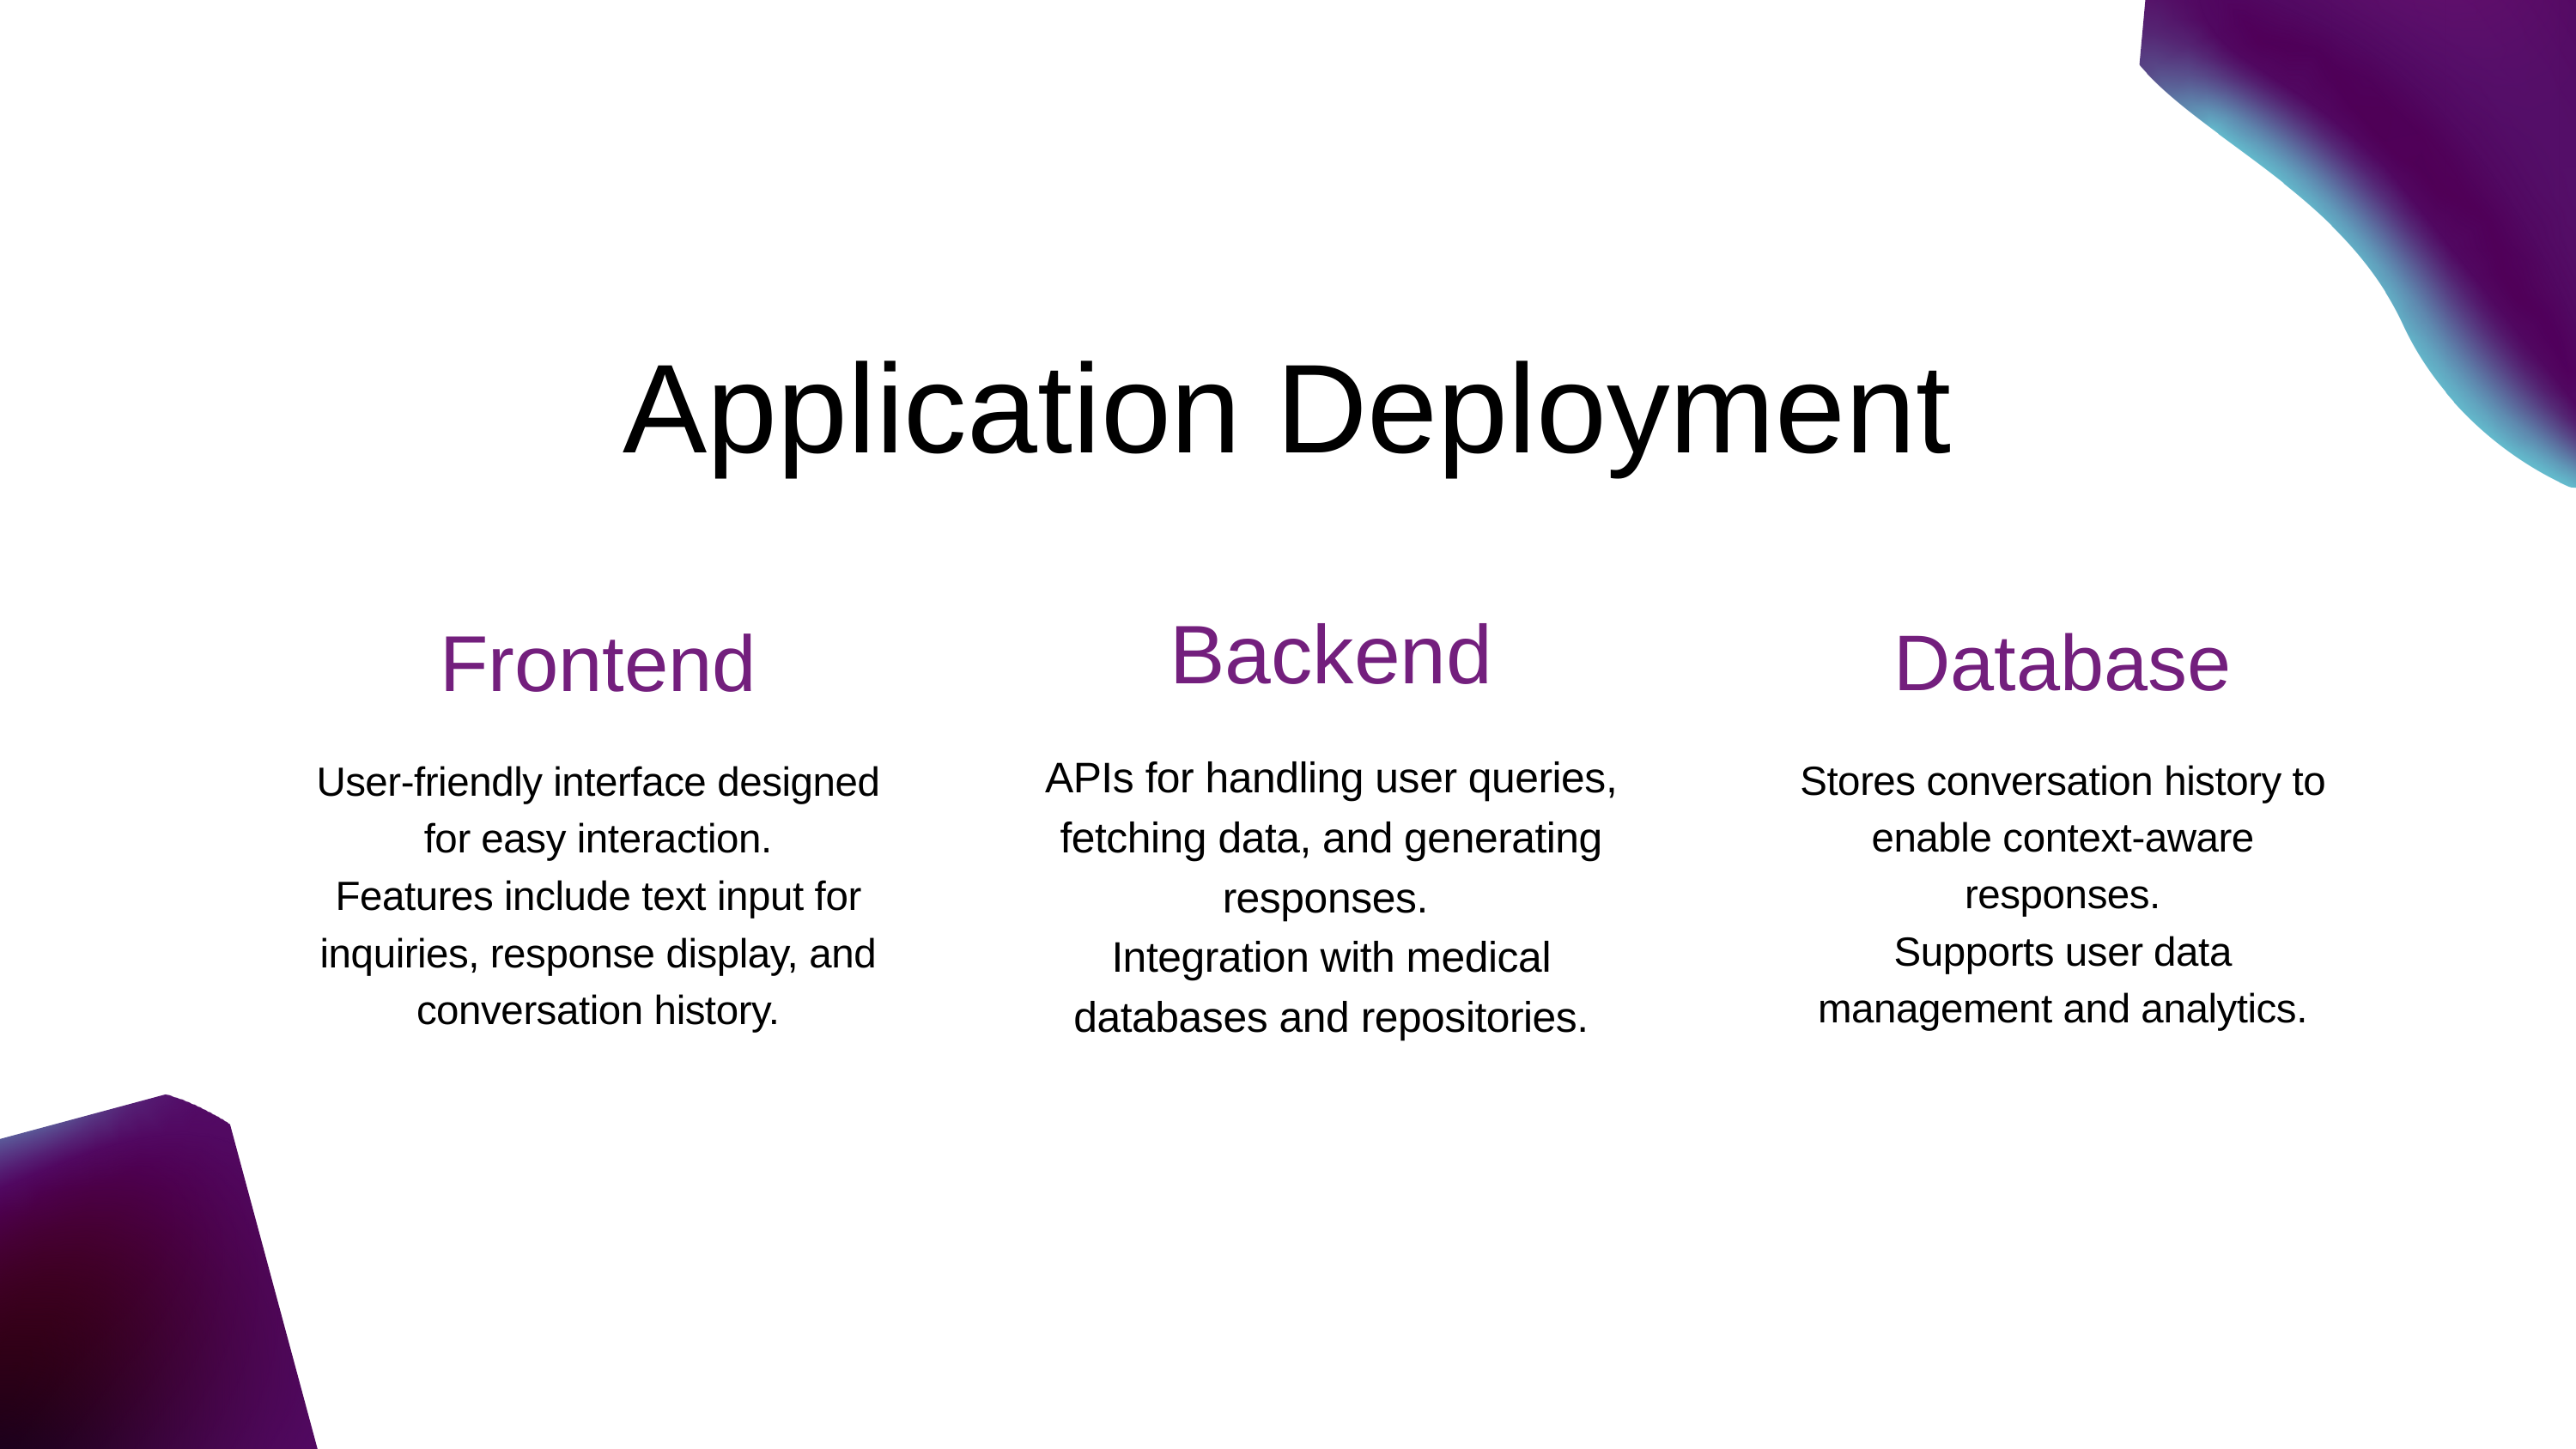

Application Deployment​
Backend
APIs for handling user queries, fetching data, and generating responses.​
Integration with medical databases and repositories.​

Frontend
User-friendly interface designed for easy interaction.​
Features include text input for inquiries, response display, and conversation history.

Database
Stores conversation history to enable context-aware responses.​
Supports user data management and analytics.​